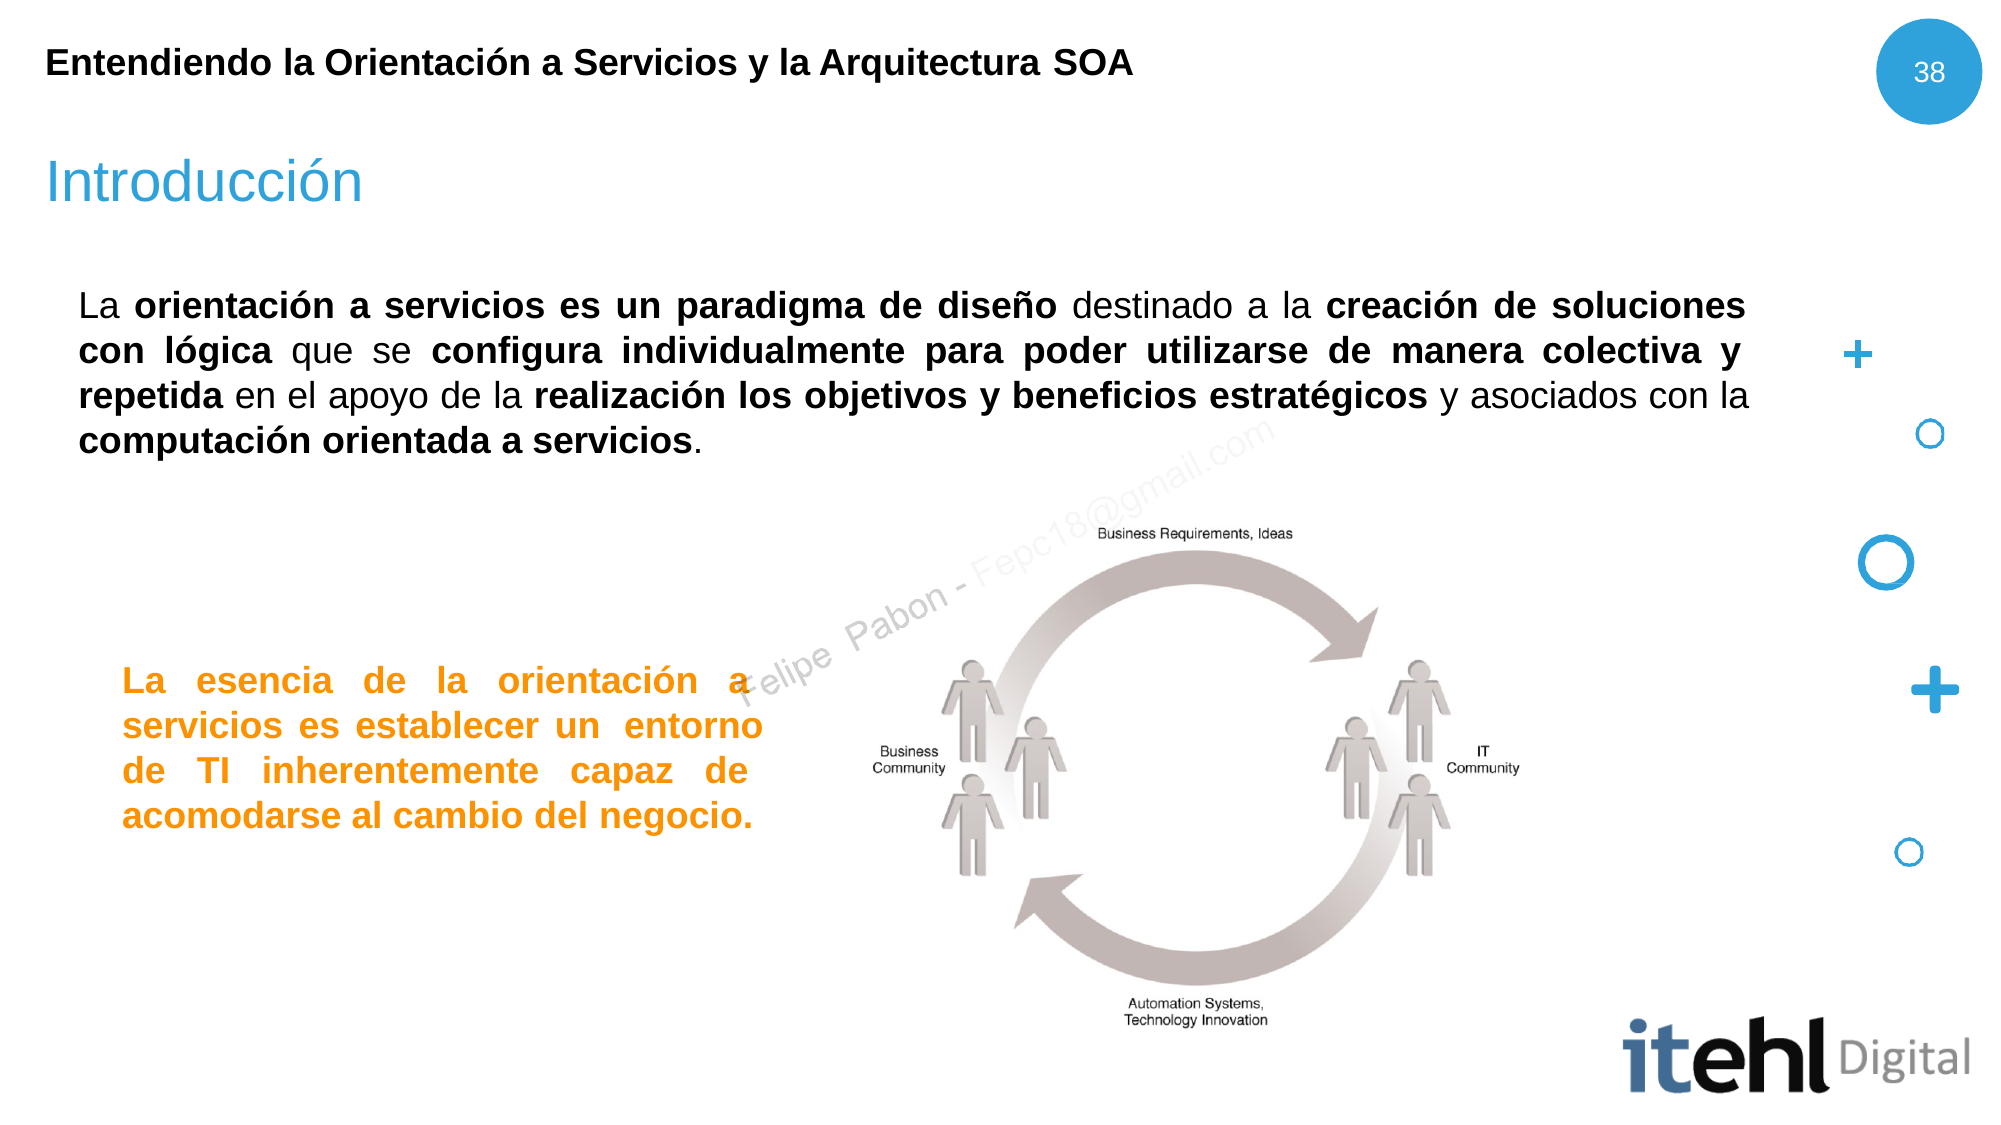

Entendiendo la Orientación a Servicios y la Arquitectura SOA
38
# Introducción
La orientación a servicios es un paradigma de diseño destinado a la creación de soluciones  con lógica que se configura individualmente para poder utilizarse de manera colectiva y  repetida en el apoyo de la realización los objetivos y beneficios estratégicos y asociados con la  computación orientada a servicios.

La esencia de la orientación a  servicios es establecer un entorno  de TI inherentemente capaz de  acomodarse al cambio del negocio.